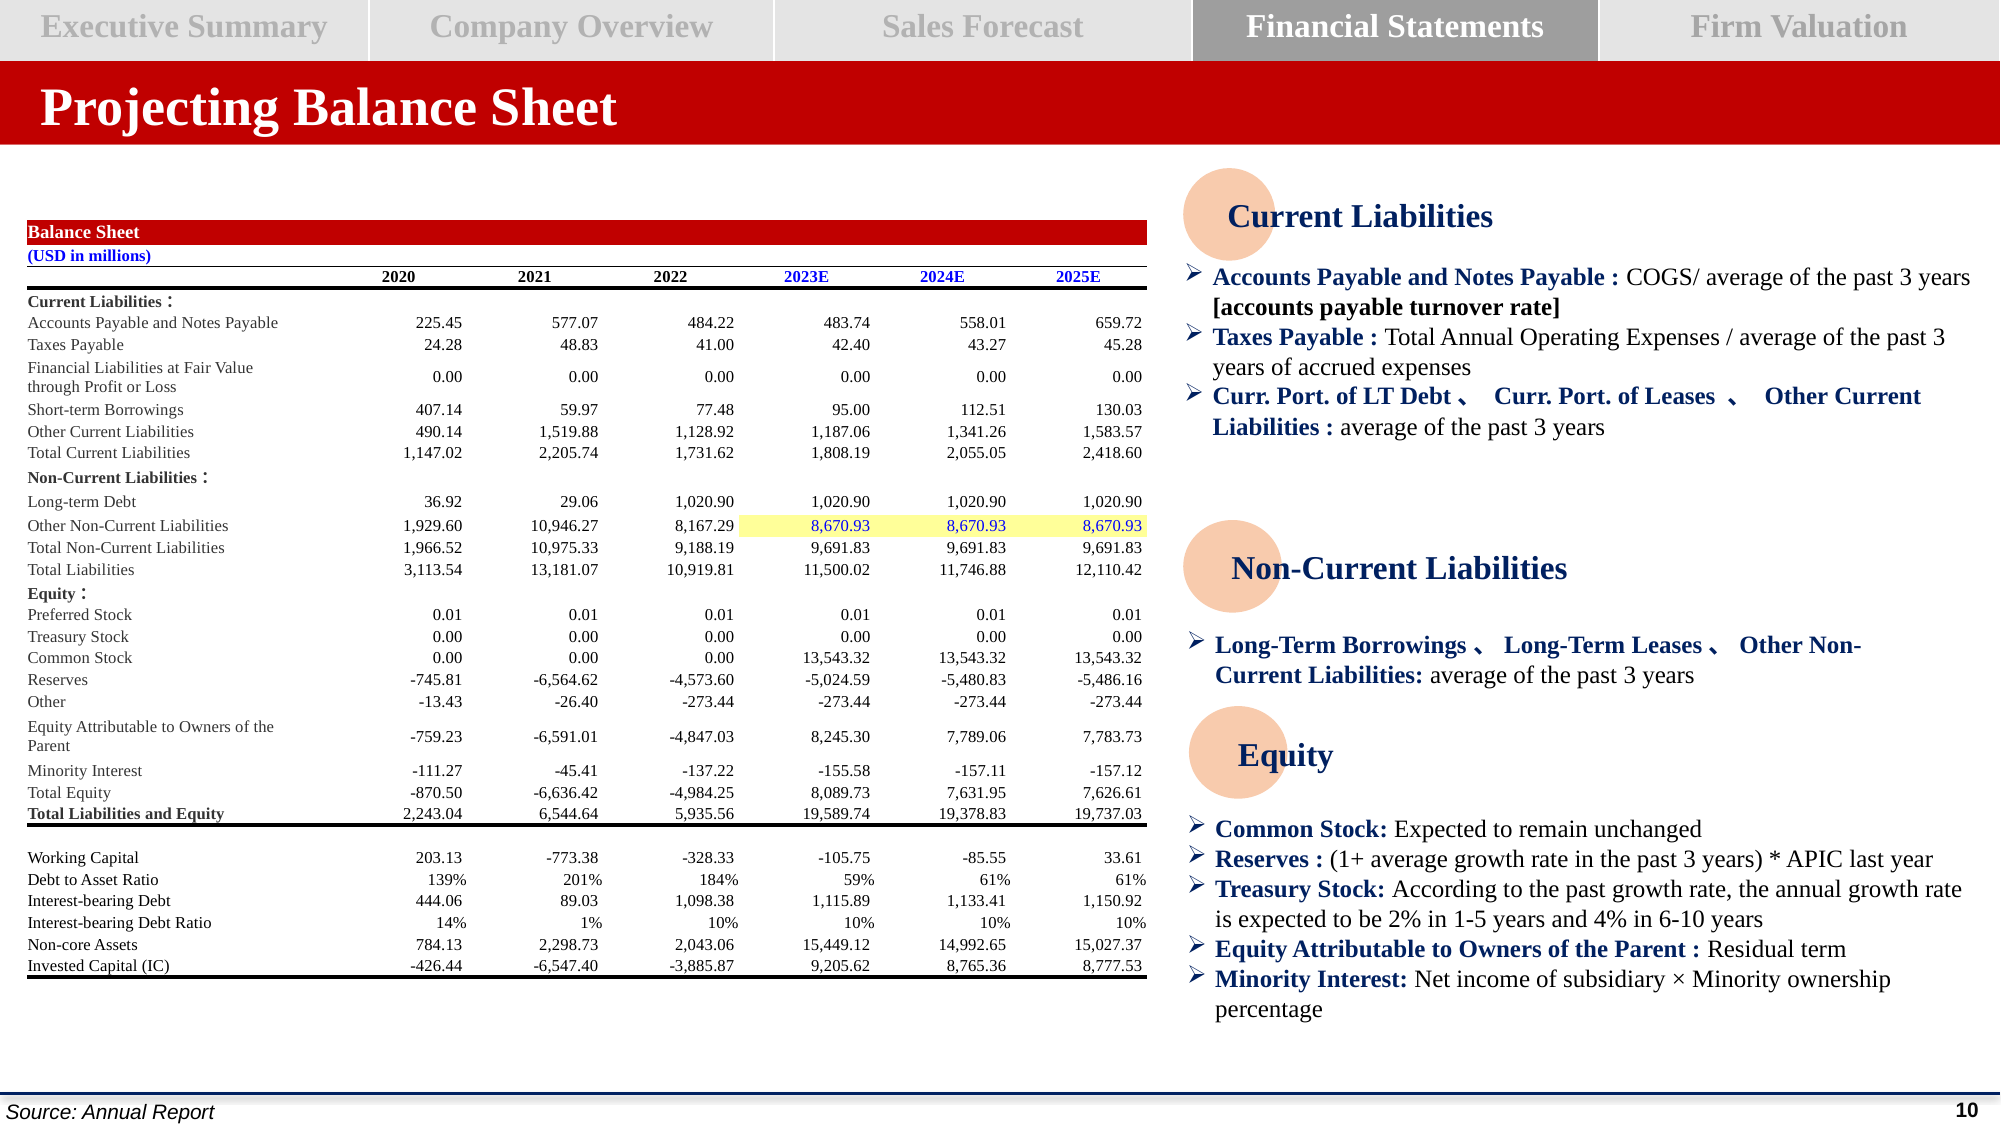

Projecting Balance Sheet
# Projecting Balance Sheet

Current Liabilities
| Balance Sheet |  |  |  |  |  |  |  |
| --- | --- | --- | --- | --- | --- | --- | --- |
| (USD in millions) |  |  |  |  |  |  |  |
|  |  | 2020 | 2021 | 2022 | 2023E | 2024E | 2025E |
| Current Liabilities： |  |  |  |  |  |  |  |
| Accounts Payable and Notes Payable |  | 225.45 | 577.07 | 484.22 | 483.74 | 558.01 | 659.72 |
| Taxes Payable |  | 24.28 | 48.83 | 41.00 | 42.40 | 43.27 | 45.28 |
| Financial Liabilities at Fair Value through Profit or Loss |  | 0.00 | 0.00 | 0.00 | 0.00 | 0.00 | 0.00 |
| Short-term Borrowings |  | 407.14 | 59.97 | 77.48 | 95.00 | 112.51 | 130.03 |
| Other Current Liabilities |  | 490.14 | 1,519.88 | 1,128.92 | 1,187.06 | 1,341.26 | 1,583.57 |
| Total Current Liabilities |  | 1,147.02 | 2,205.74 | 1,731.62 | 1,808.19 | 2,055.05 | 2,418.60 |
| Non-Current Liabilities： |  |  |  |  |  |  |  |
| Long-term Debt |  | 36.92 | 29.06 | 1,020.90 | 1,020.90 | 1,020.90 | 1,020.90 |
| Other Non-Current Liabilities |  | 1,929.60 | 10,946.27 | 8,167.29 | 8,670.93 | 8,670.93 | 8,670.93 |
| Total Non-Current Liabilities |  | 1,966.52 | 10,975.33 | 9,188.19 | 9,691.83 | 9,691.83 | 9,691.83 |
| Total Liabilities |  | 3,113.54 | 13,181.07 | 10,919.81 | 11,500.02 | 11,746.88 | 12,110.42 |
| Equity： |  |  |  |  |  |  |  |
| Preferred Stock |  | 0.01 | 0.01 | 0.01 | 0.01 | 0.01 | 0.01 |
| Treasury Stock |  | 0.00 | 0.00 | 0.00 | 0.00 | 0.00 | 0.00 |
| Common Stock |  | 0.00 | 0.00 | 0.00 | 13,543.32 | 13,543.32 | 13,543.32 |
| Reserves |  | -745.81 | -6,564.62 | -4,573.60 | -5,024.59 | -5,480.83 | -5,486.16 |
| Other |  | -13.43 | -26.40 | -273.44 | -273.44 | -273.44 | -273.44 |
| Equity Attributable to Owners of the Parent |  | -759.23 | -6,591.01 | -4,847.03 | 8,245.30 | 7,789.06 | 7,783.73 |
| Minority Interest |  | -111.27 | -45.41 | -137.22 | -155.58 | -157.11 | -157.12 |
| Total Equity |  | -870.50 | -6,636.42 | -4,984.25 | 8,089.73 | 7,631.95 | 7,626.61 |
| Total Liabilities and Equity |  | 2,243.04 | 6,544.64 | 5,935.56 | 19,589.74 | 19,378.83 | 19,737.03 |
|  |  |  |  |  |  |  |  |
| Working Capital |  | 203.13 | -773.38 | -328.33 | -105.75 | -85.55 | 33.61 |
| Debt to Asset Ratio |  | 139% | 201% | 184% | 59% | 61% | 61% |
| Interest-bearing Debt |  | 444.06 | 89.03 | 1,098.38 | 1,115.89 | 1,133.41 | 1,150.92 |
| Interest-bearing Debt Ratio |  | 14% | 1% | 10% | 10% | 10% | 10% |
| Non-core Assets |  | 784.13 | 2,298.73 | 2,043.06 | 15,449.12 | 14,992.65 | 15,027.37 |
| Invested Capital (IC) |  | -426.44 | -6,547.40 | -3,885.87 | 9,205.62 | 8,765.36 | 8,777.53 |
Accounts Payable and Notes Payable : COGS/ average of the past 3 years [accounts payable turnover rate]
Taxes Payable : Total Annual Operating Expenses / average of the past 3 years of accrued expenses
Curr. Port. of LT Debt、 Curr. Port. of Leases 、 Other Current Liabilities : average of the past 3 years

Non-Current Liabilities
Long-Term Borrowings、Long-Term Leases、Other Non-Current Liabilities: average of the past 3 years

Equity
Common Stock: Expected to remain unchanged
Reserves : (1+ average growth rate in the past 3 years) * APIC last year
Treasury Stock: According to the past growth rate, the annual growth rate is expected to be 2% in 1-5 years and 4% in 6-10 years
Equity Attributable to Owners of the Parent : Residual term
Minority Interest: Net income of subsidiary × Minority ownership percentage

Source: Annual Report